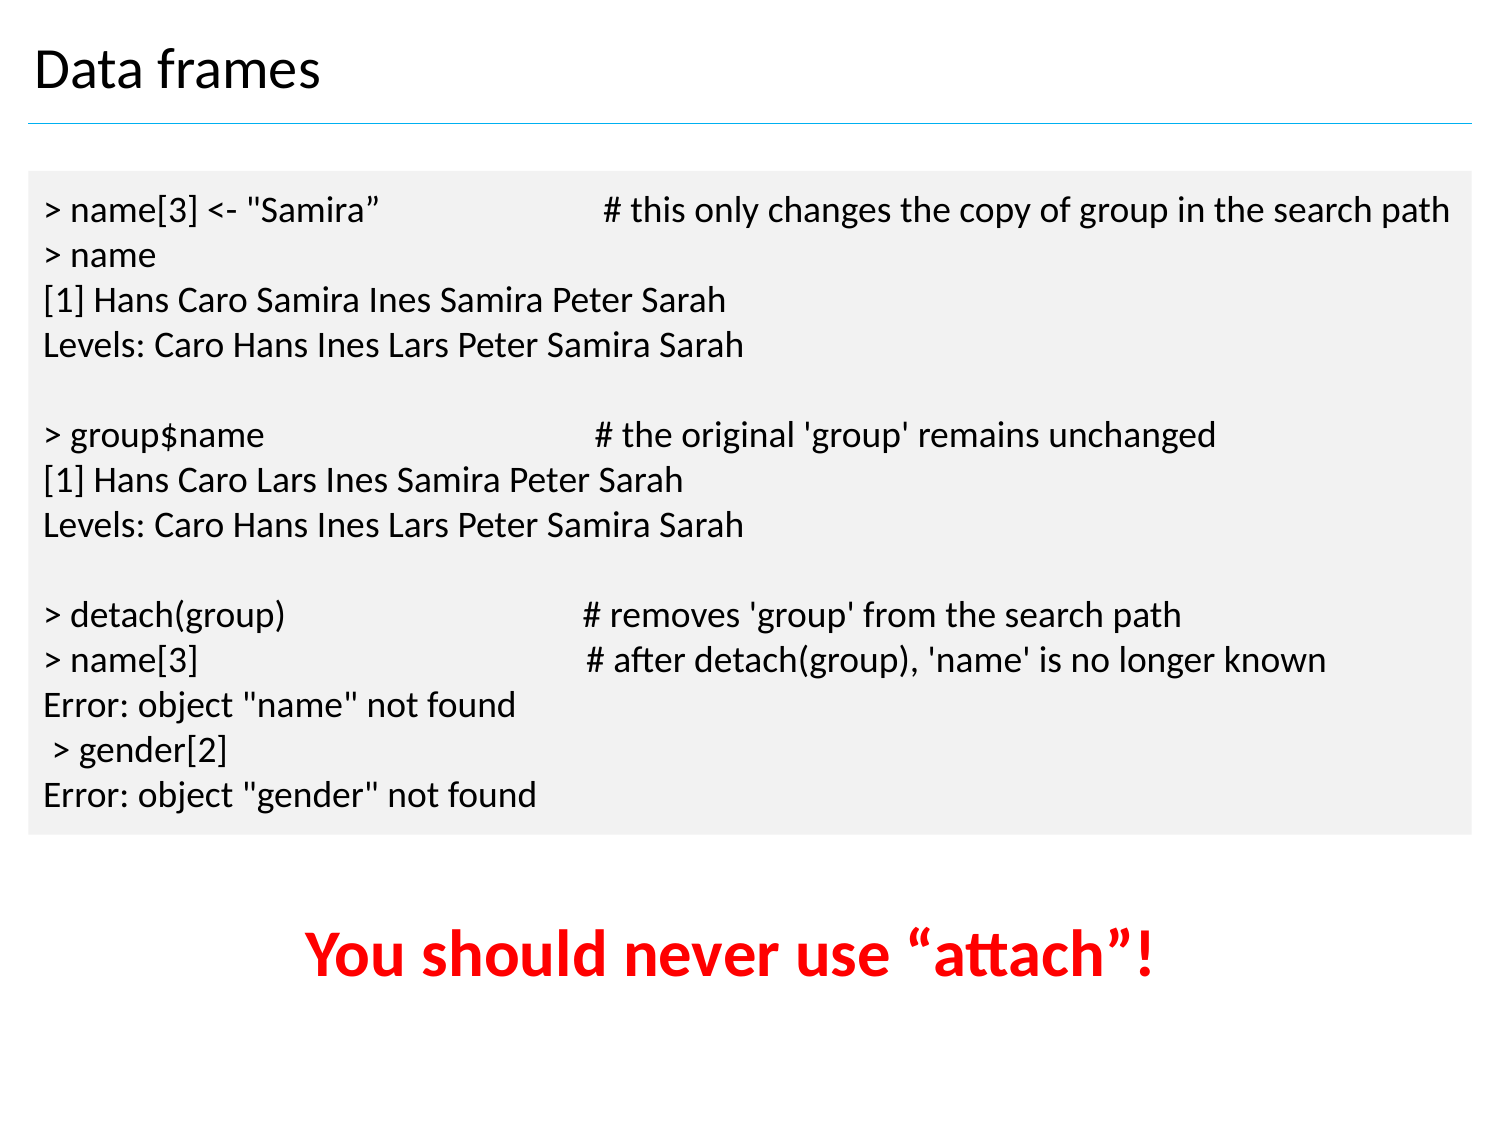

Data frames

> name[3] <- "Samira”	             # this only changes the copy of group in the search path
> name
[1] Hans Caro Samira Ines Samira Peter Sarah
Levels: Caro Hans Ines Lars Peter Samira Sarah

> group$name 		            # the original 'group' remains unchanged
[1] Hans Caro Lars Ines Samira Peter Sarah
Levels: Caro Hans Ines Lars Peter Samira Sarah

> detach(group)                                   # removes 'group' from the search path
> name[3]      		           # after detach(group), 'name' is no longer known
Error: object "name" not found
 > gender[2]
Error: object "gender" not found

You should never use “attach”!